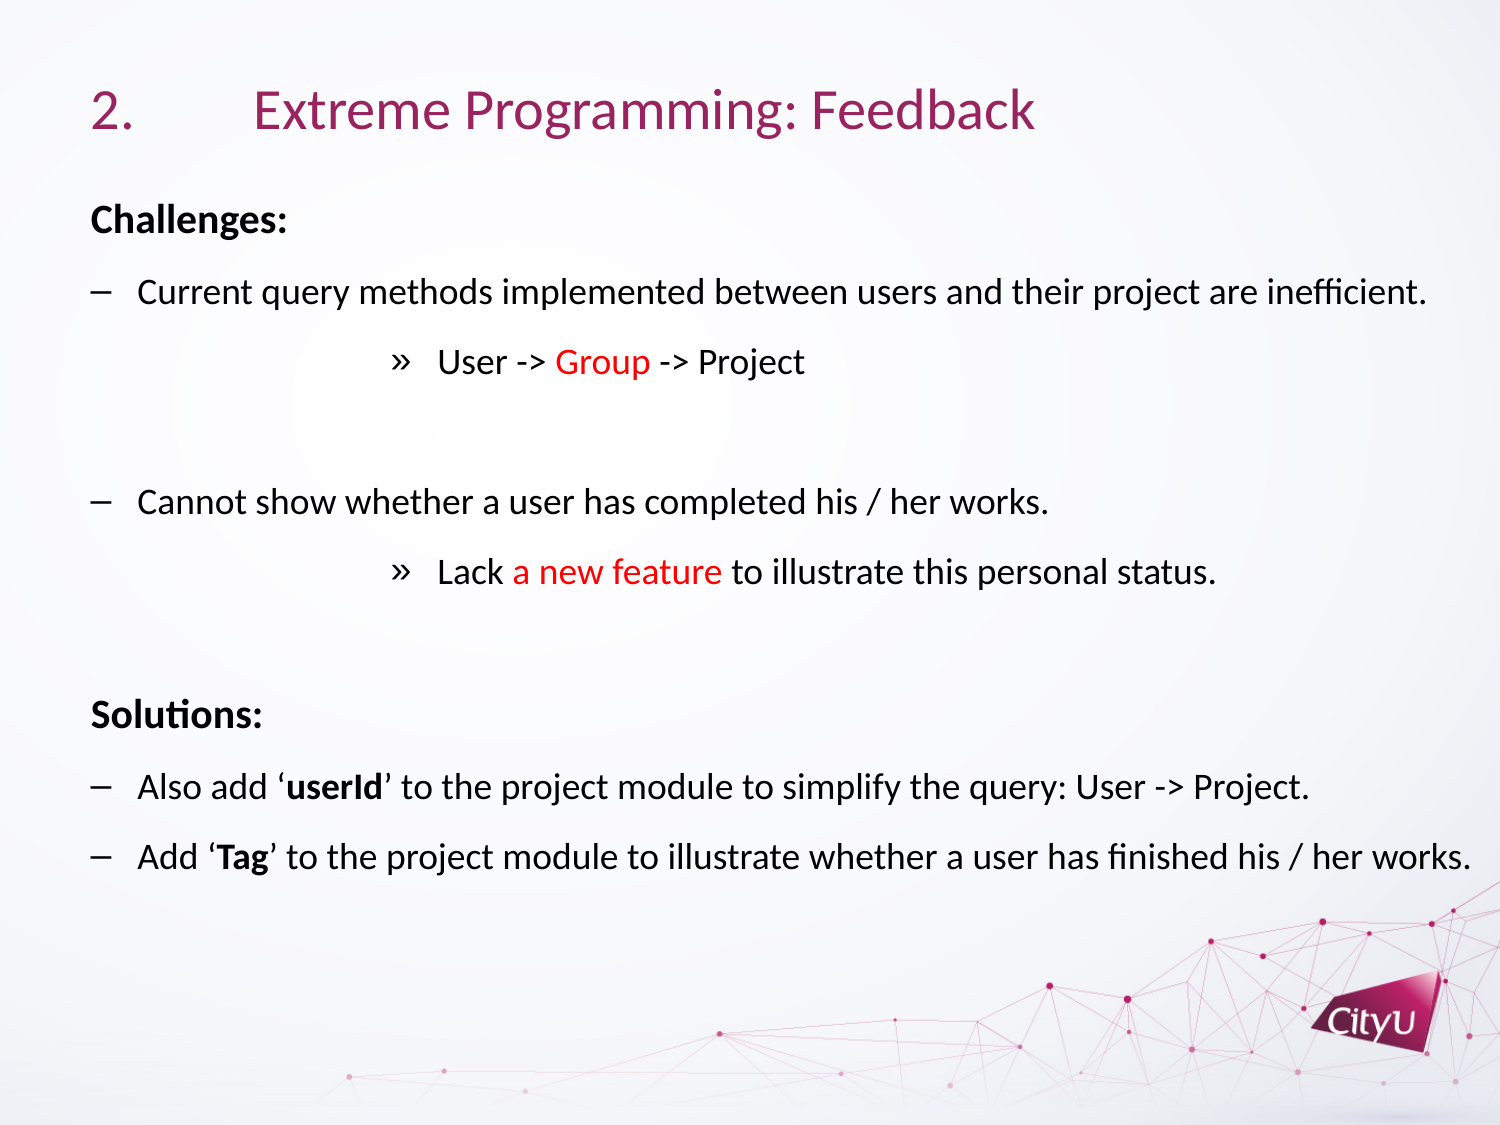

# 2.	 Extreme Programming: Feedback
Challenges:
Current query methods implemented between users and their project are inefficient.
User -> Group -> Project

Cannot show whether a user has completed his / her works.
Lack a new feature to illustrate this personal status.

Solutions:
Also add ‘userId’ to the project module to simplify the query: User -> Project.
Add ‘Tag’ to the project module to illustrate whether a user has finished his / her works.